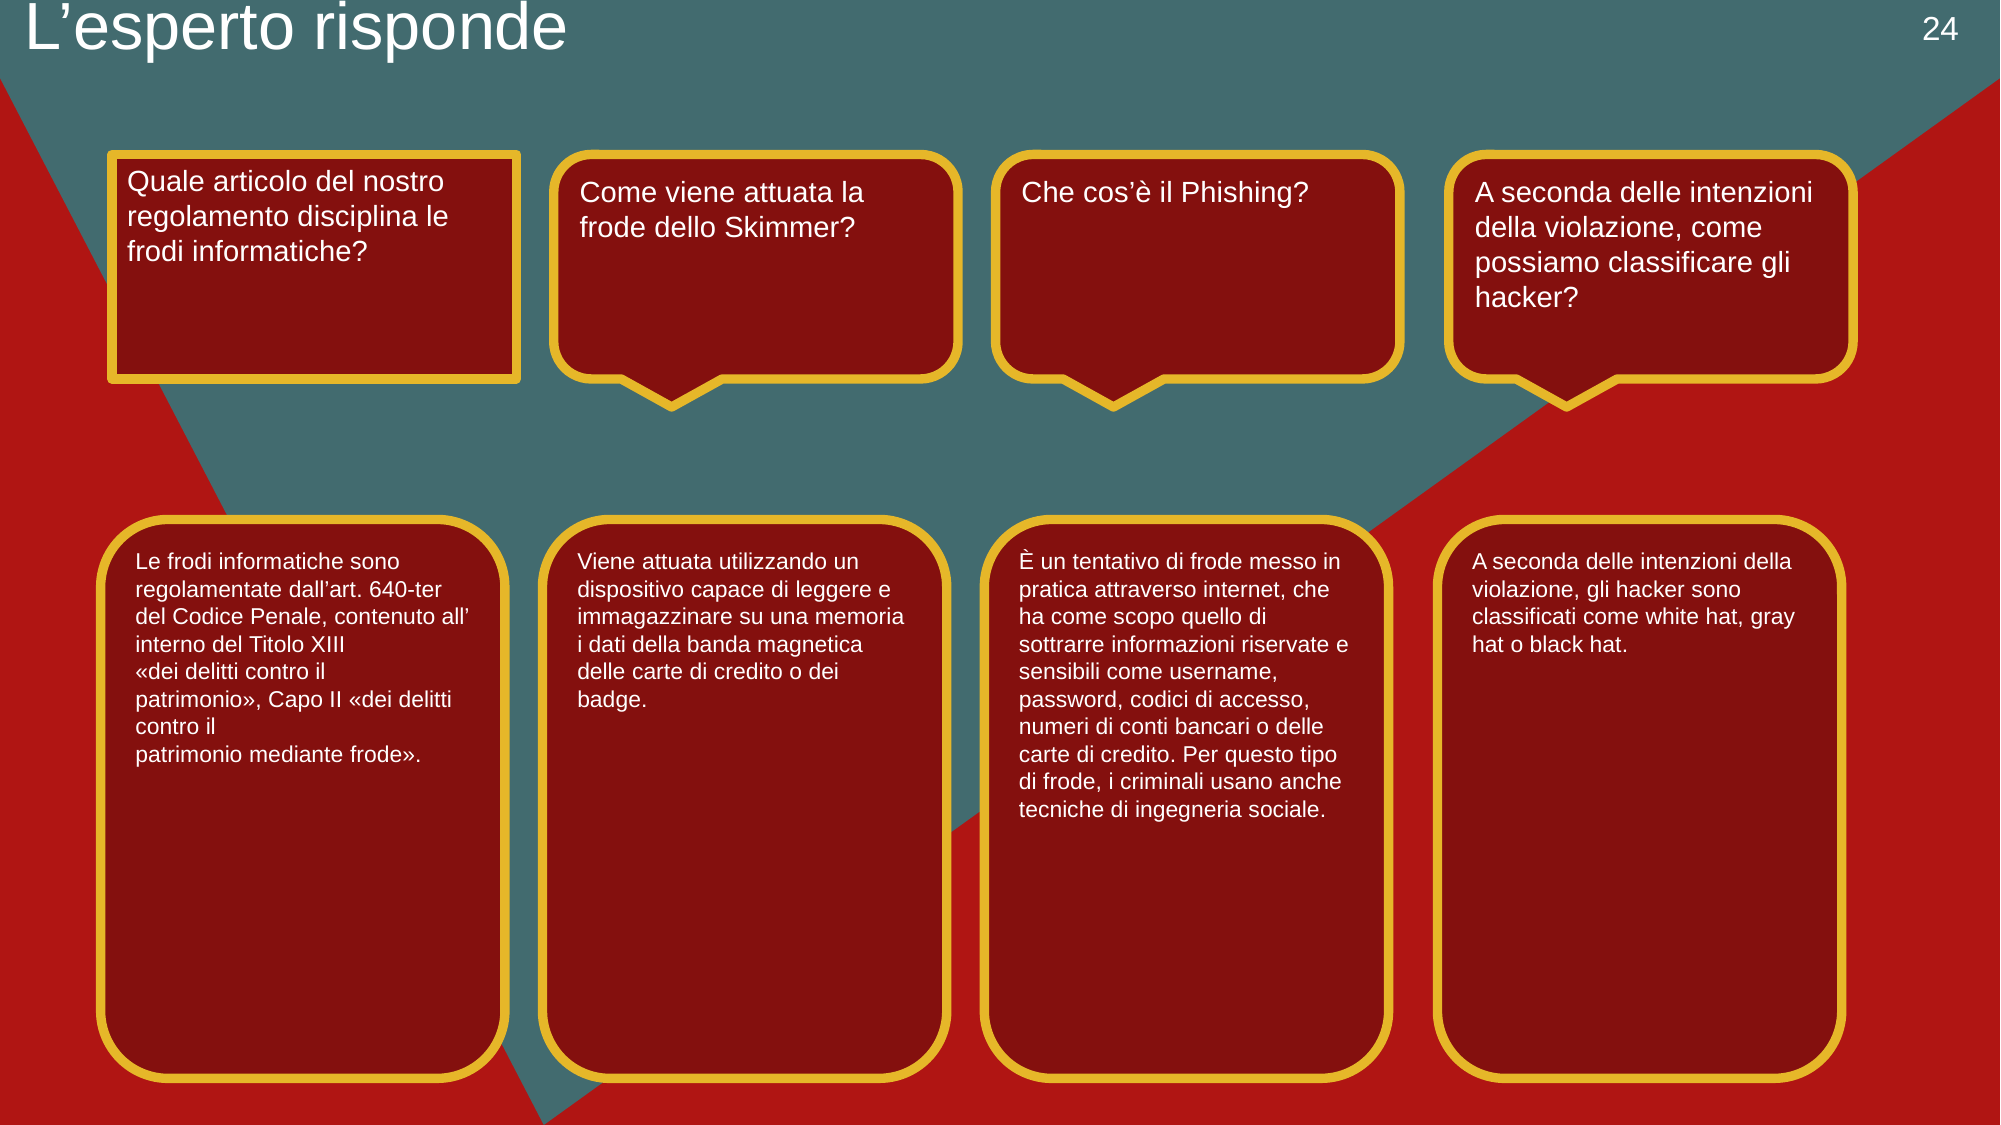

24
L’esperto risponde

Quale articolo del nostro regolamento disciplina le frodi informatiche?

Come viene attuata la frode dello Skimmer?

Che cos’è il Phishing?

A seconda delle intenzioni della violazione, come possiamo classificare gli hacker?

Le frodi informatiche sono regolamentate dall’art. 640‐ter del Codice Penale, contenuto all’interno del Titolo XIII «dei delitti contro il patrimonio», Capo II «dei delitti contro il patrimonio mediante frode».
Viene attuata utilizzando un dispositivo capace di leggere e immagazzinare su una memoria i dati della banda magnetica delle carte di credito o dei badge.
È un tentativo di frode messo in pratica attraverso internet, che ha come scopo quello di sottrarre informazioni riservate e sensibili come username, password, codici di accesso, numeri di conti bancari o delle carte di credito. Per questo tipo di frode, i criminali usano anche tecniche di ingegneria sociale.
A seconda delle intenzioni della violazione, gli hacker sono classificati come white hat, gray hat o black hat.